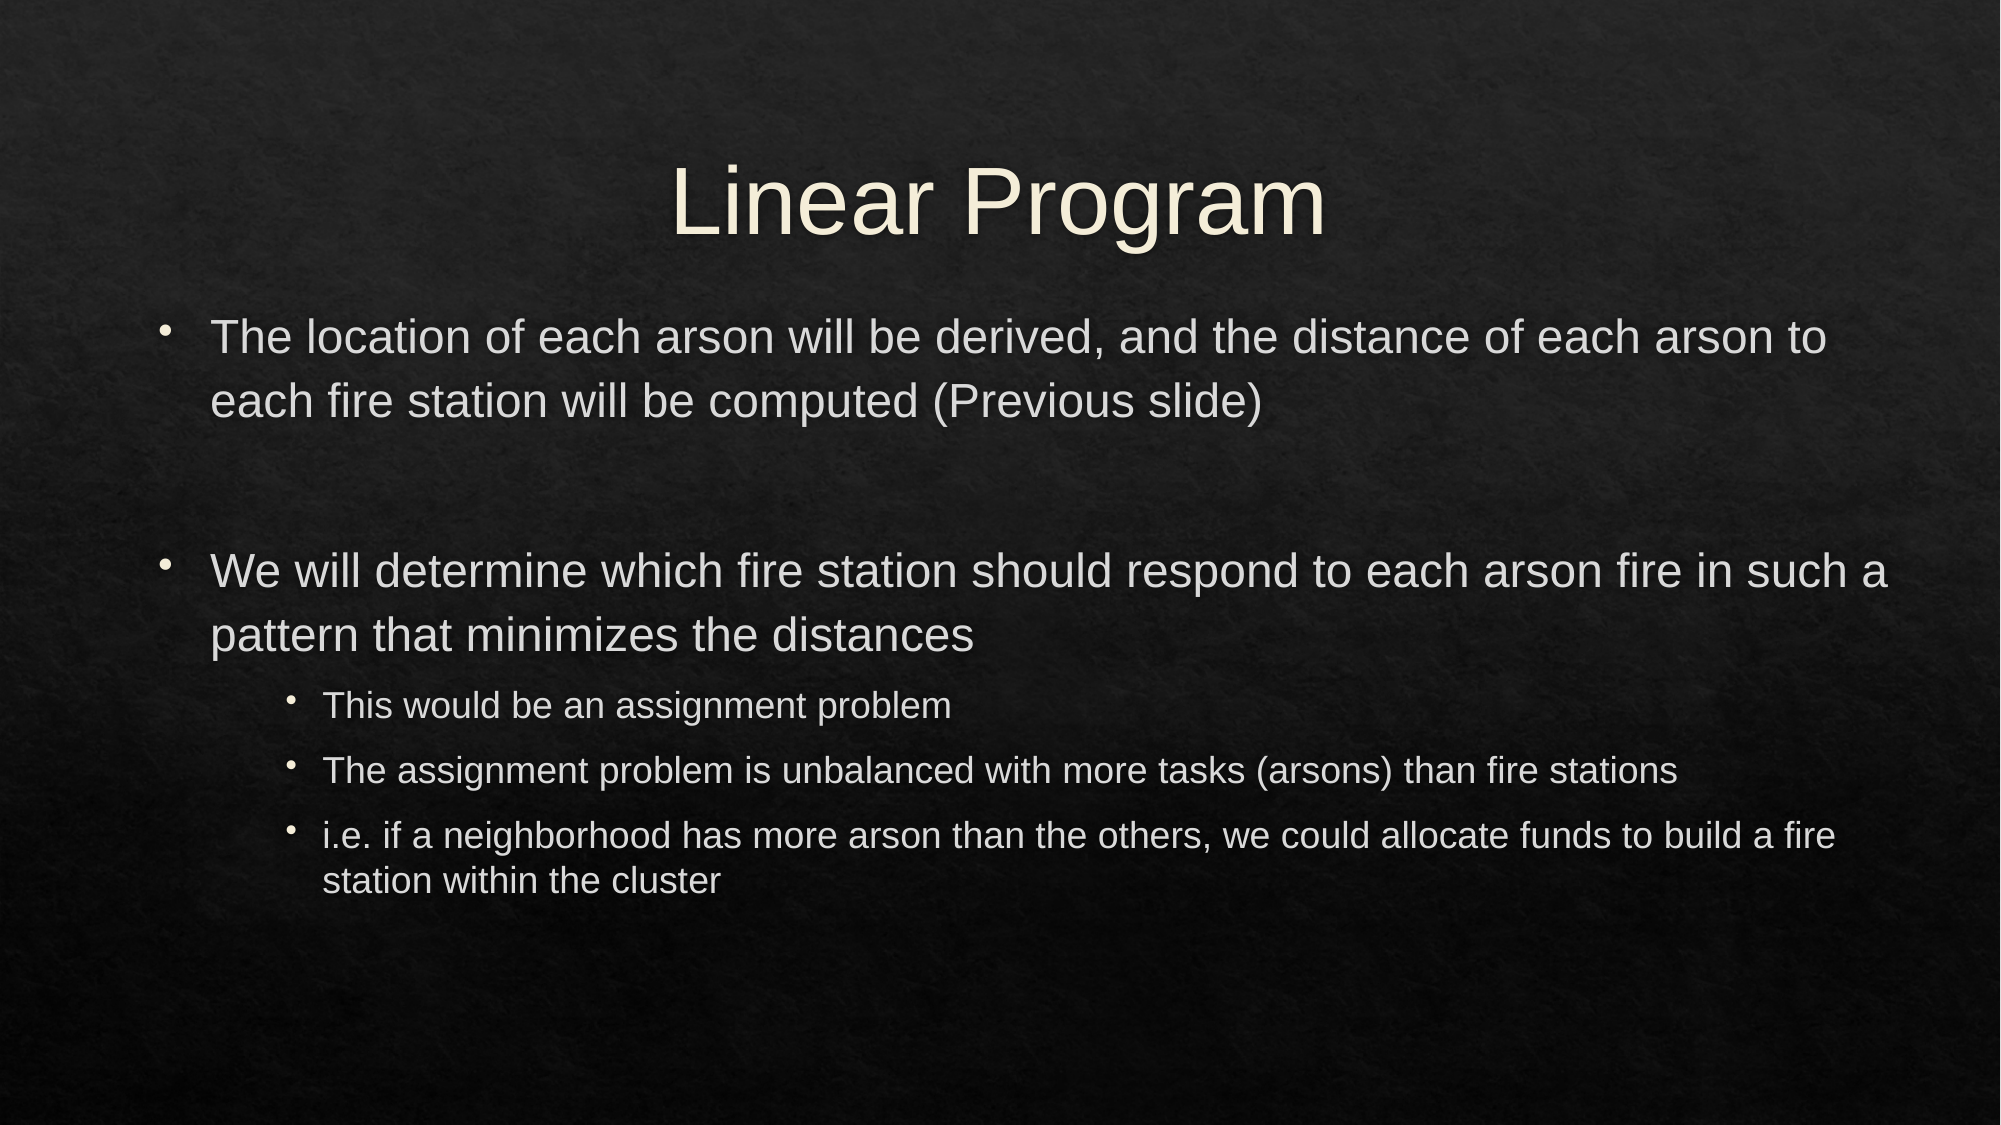

# Linear Program
The location of each arson will be derived, and the distance of each arson to each fire station will be computed (Previous slide)

We will determine which fire station should respond to each arson fire in such a pattern that minimizes the distances
This would be an assignment problem
The assignment problem is unbalanced with more tasks (arsons) than fire stations
i.e. if a neighborhood has more arson than the others, we could allocate funds to build a fire station within the cluster